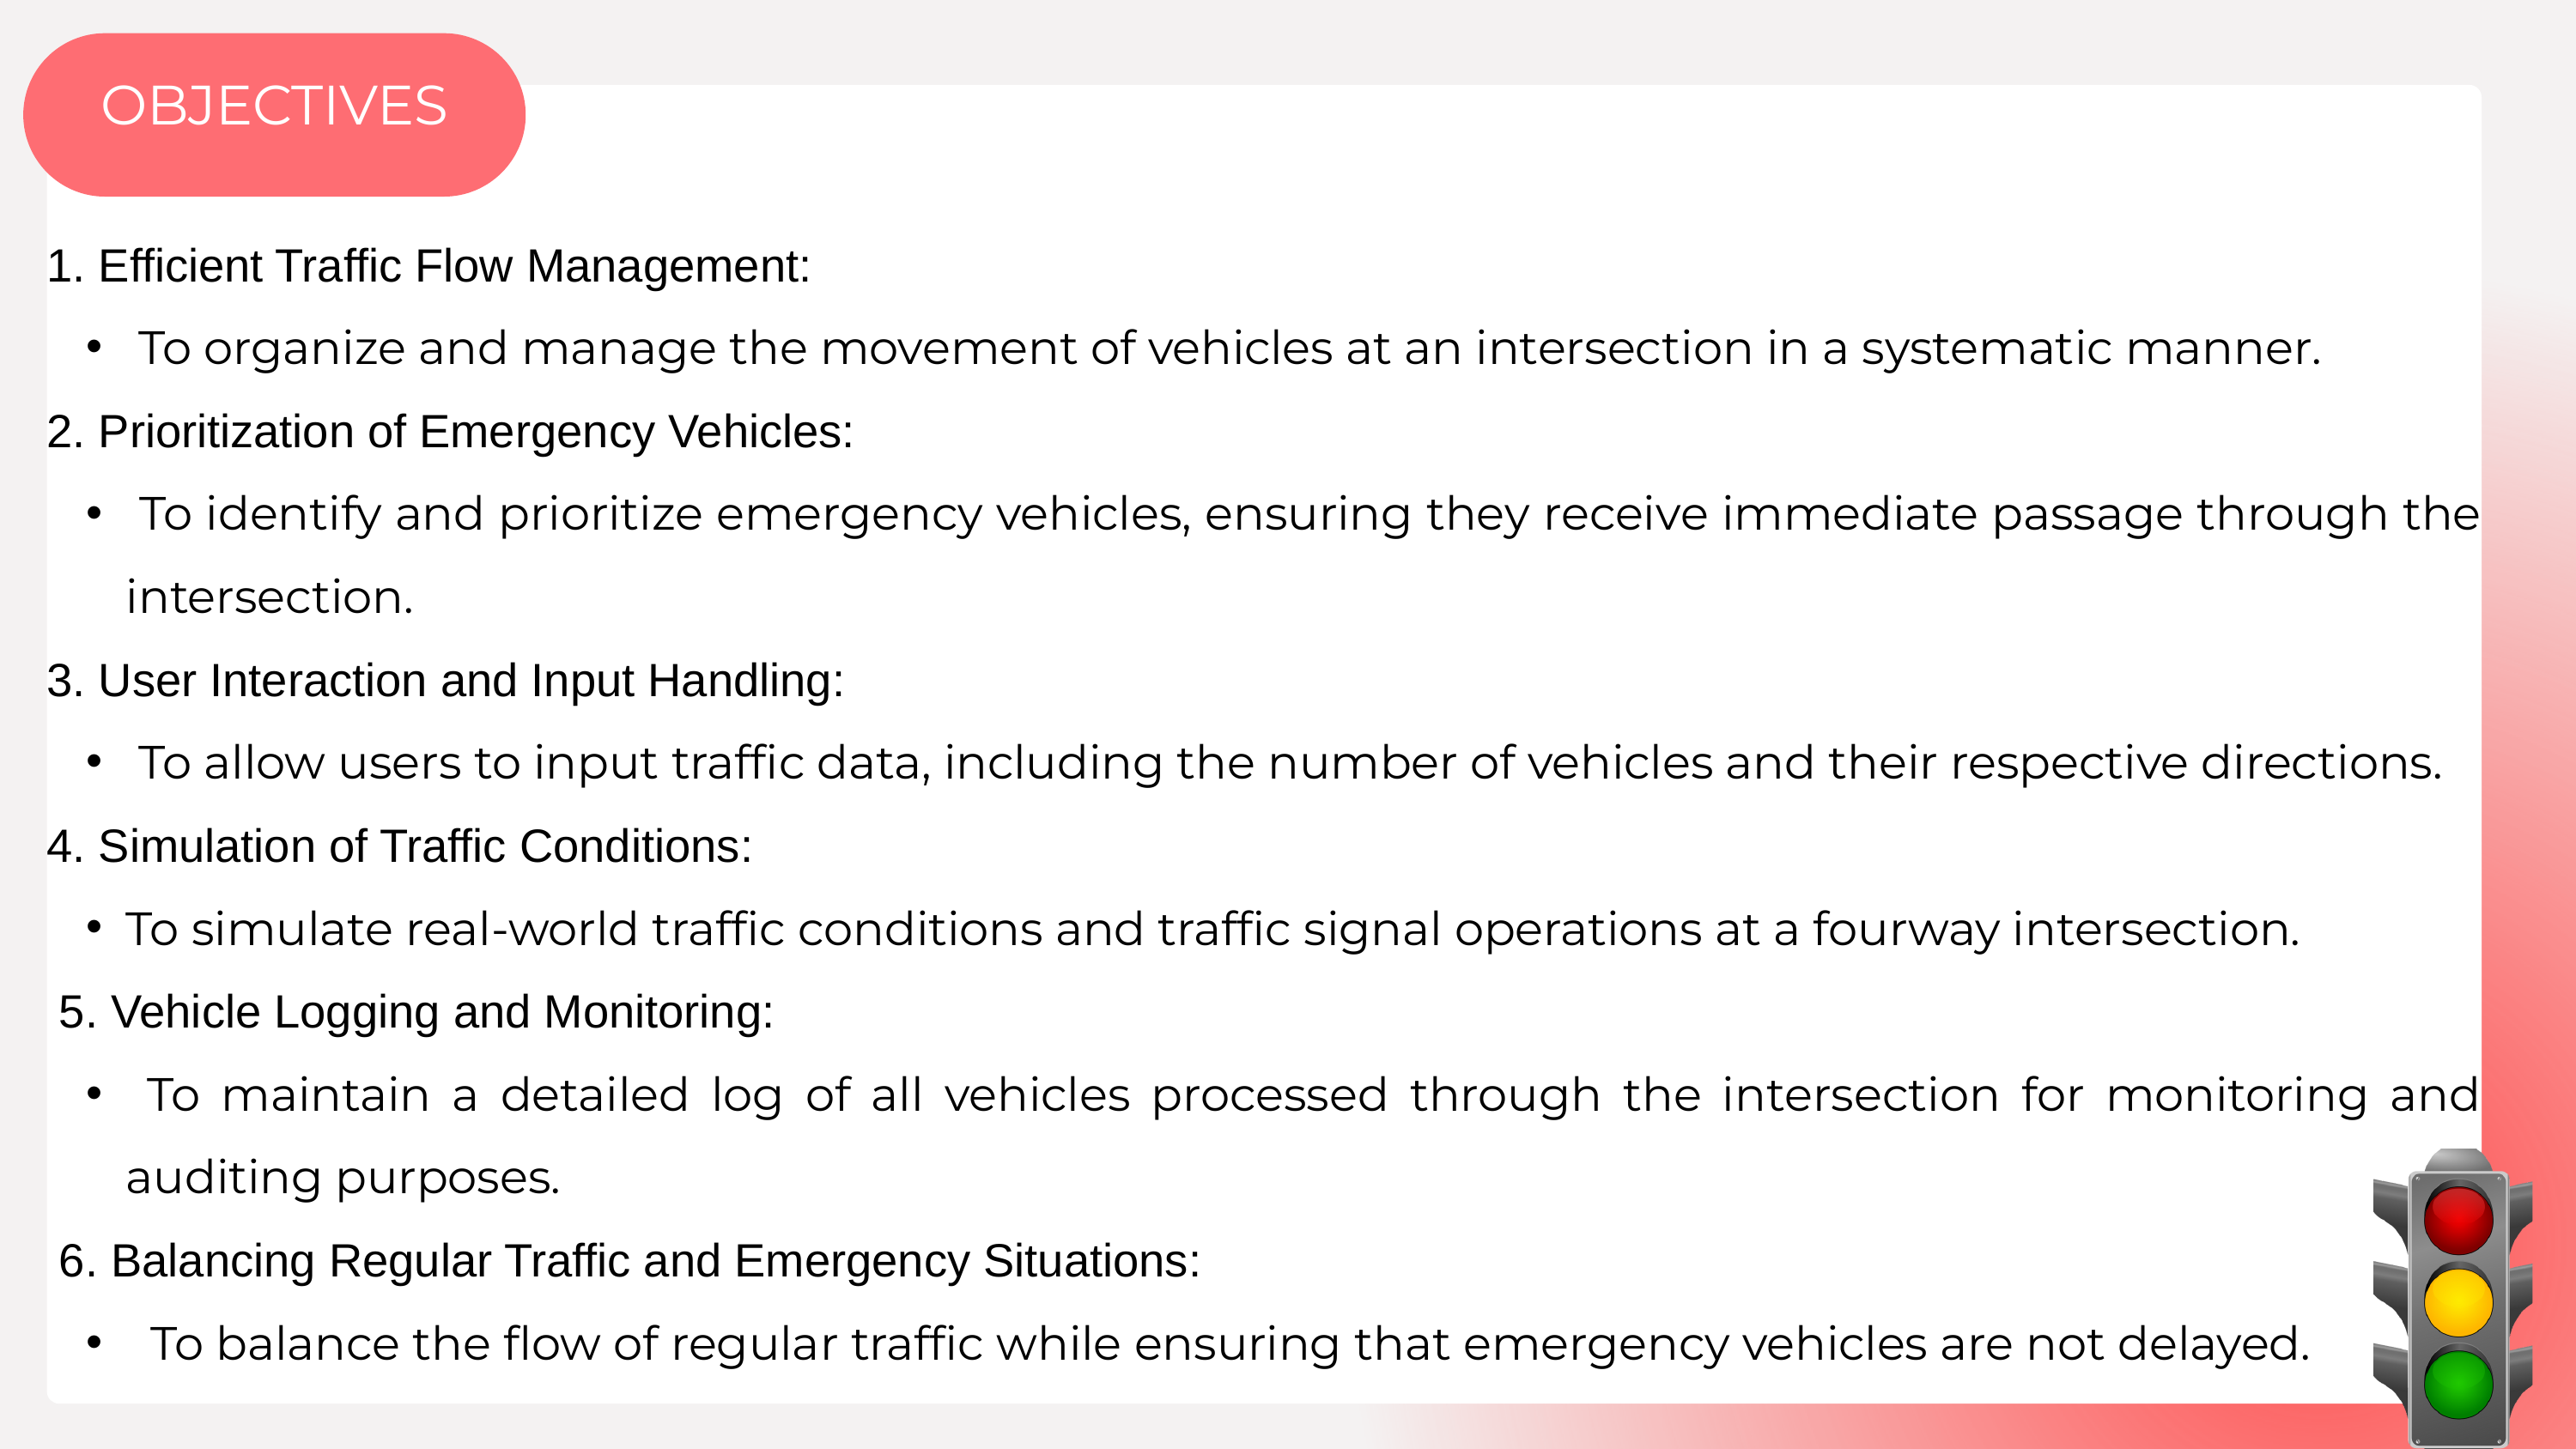

OBJECTIVES

1. Efficient Traffic Flow Management:
 To organize and manage the movement of vehicles at an intersection in a systematic manner.
2. Prioritization of Emergency Vehicles:
 To identify and prioritize emergency vehicles, ensuring they receive immediate passage through the intersection.
3. User Interaction and Input Handling:
 To allow users to input traffic data, including the number of vehicles and their respective directions.
4. Simulation of Traffic Conditions:
To simulate real-world traffic conditions and traffic signal operations at a fourway intersection.
 5. Vehicle Logging and Monitoring:
 To maintain a detailed log of all vehicles processed through the intersection for monitoring and auditing purposes.
 6. Balancing Regular Traffic and Emergency Situations:
  To balance the flow of regular traffic while ensuring that emergency vehicles are not delayed.